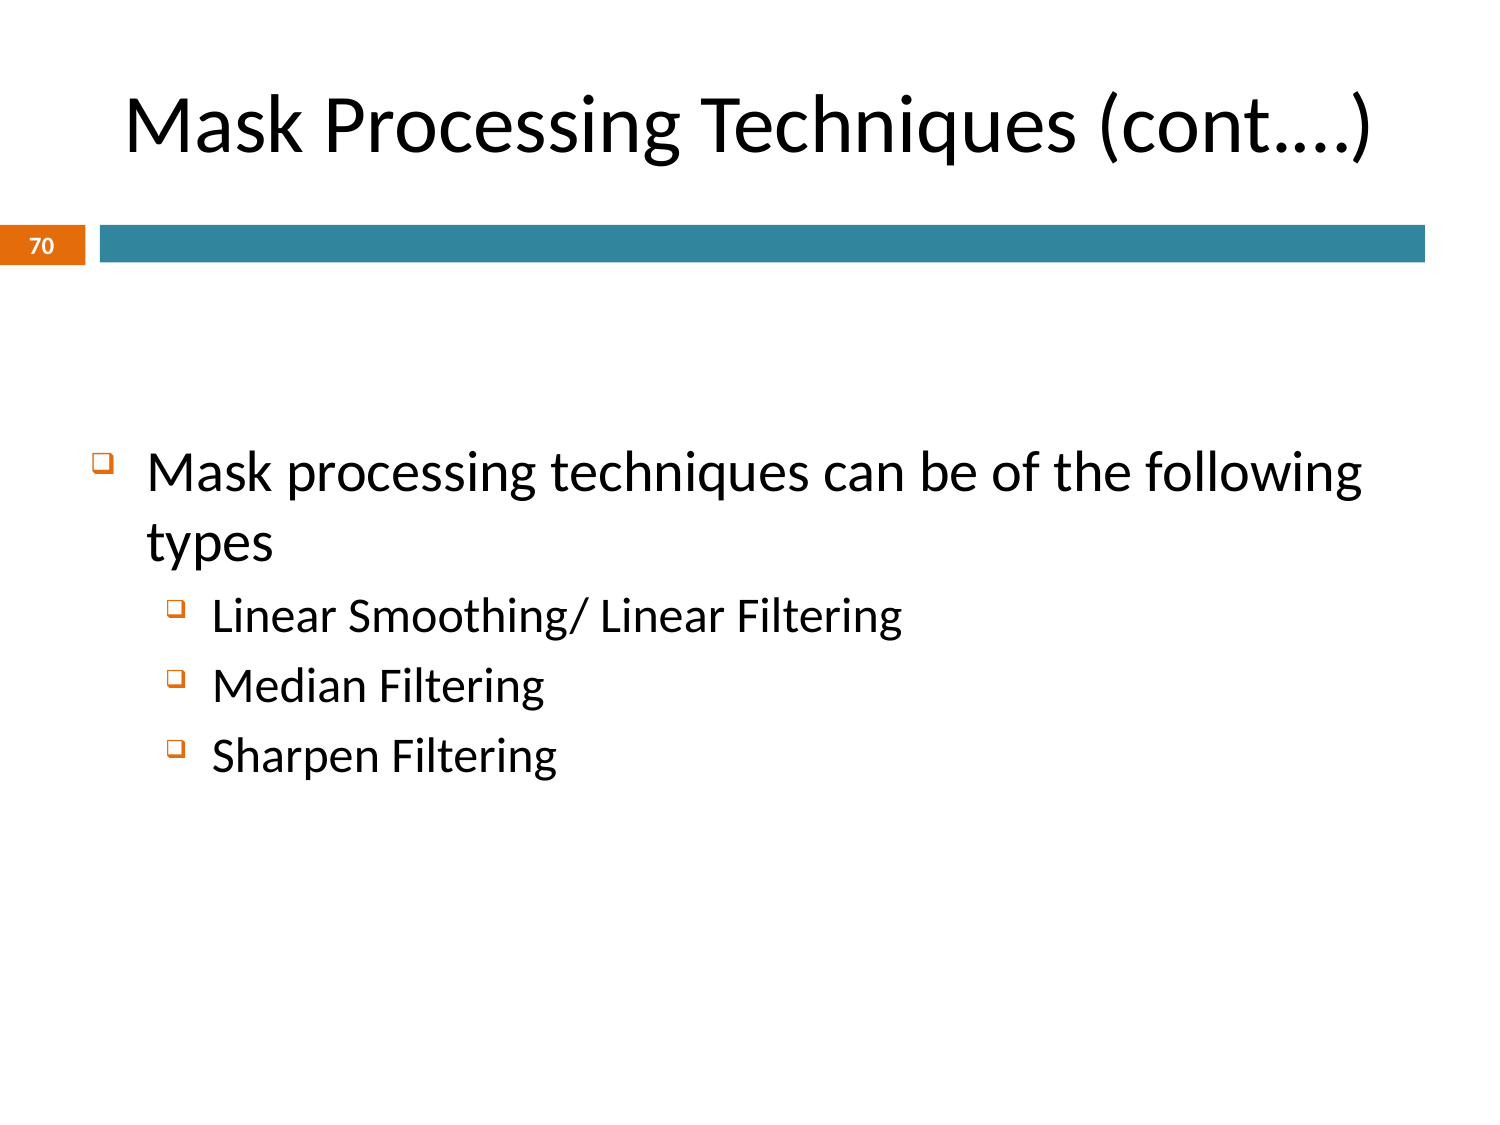

# Mask Processing Techniques (cont.…)
70

Mask processing techniques can be of the following types
Linear Smoothing/ Linear Filtering
Median Filtering
Sharpen Filtering